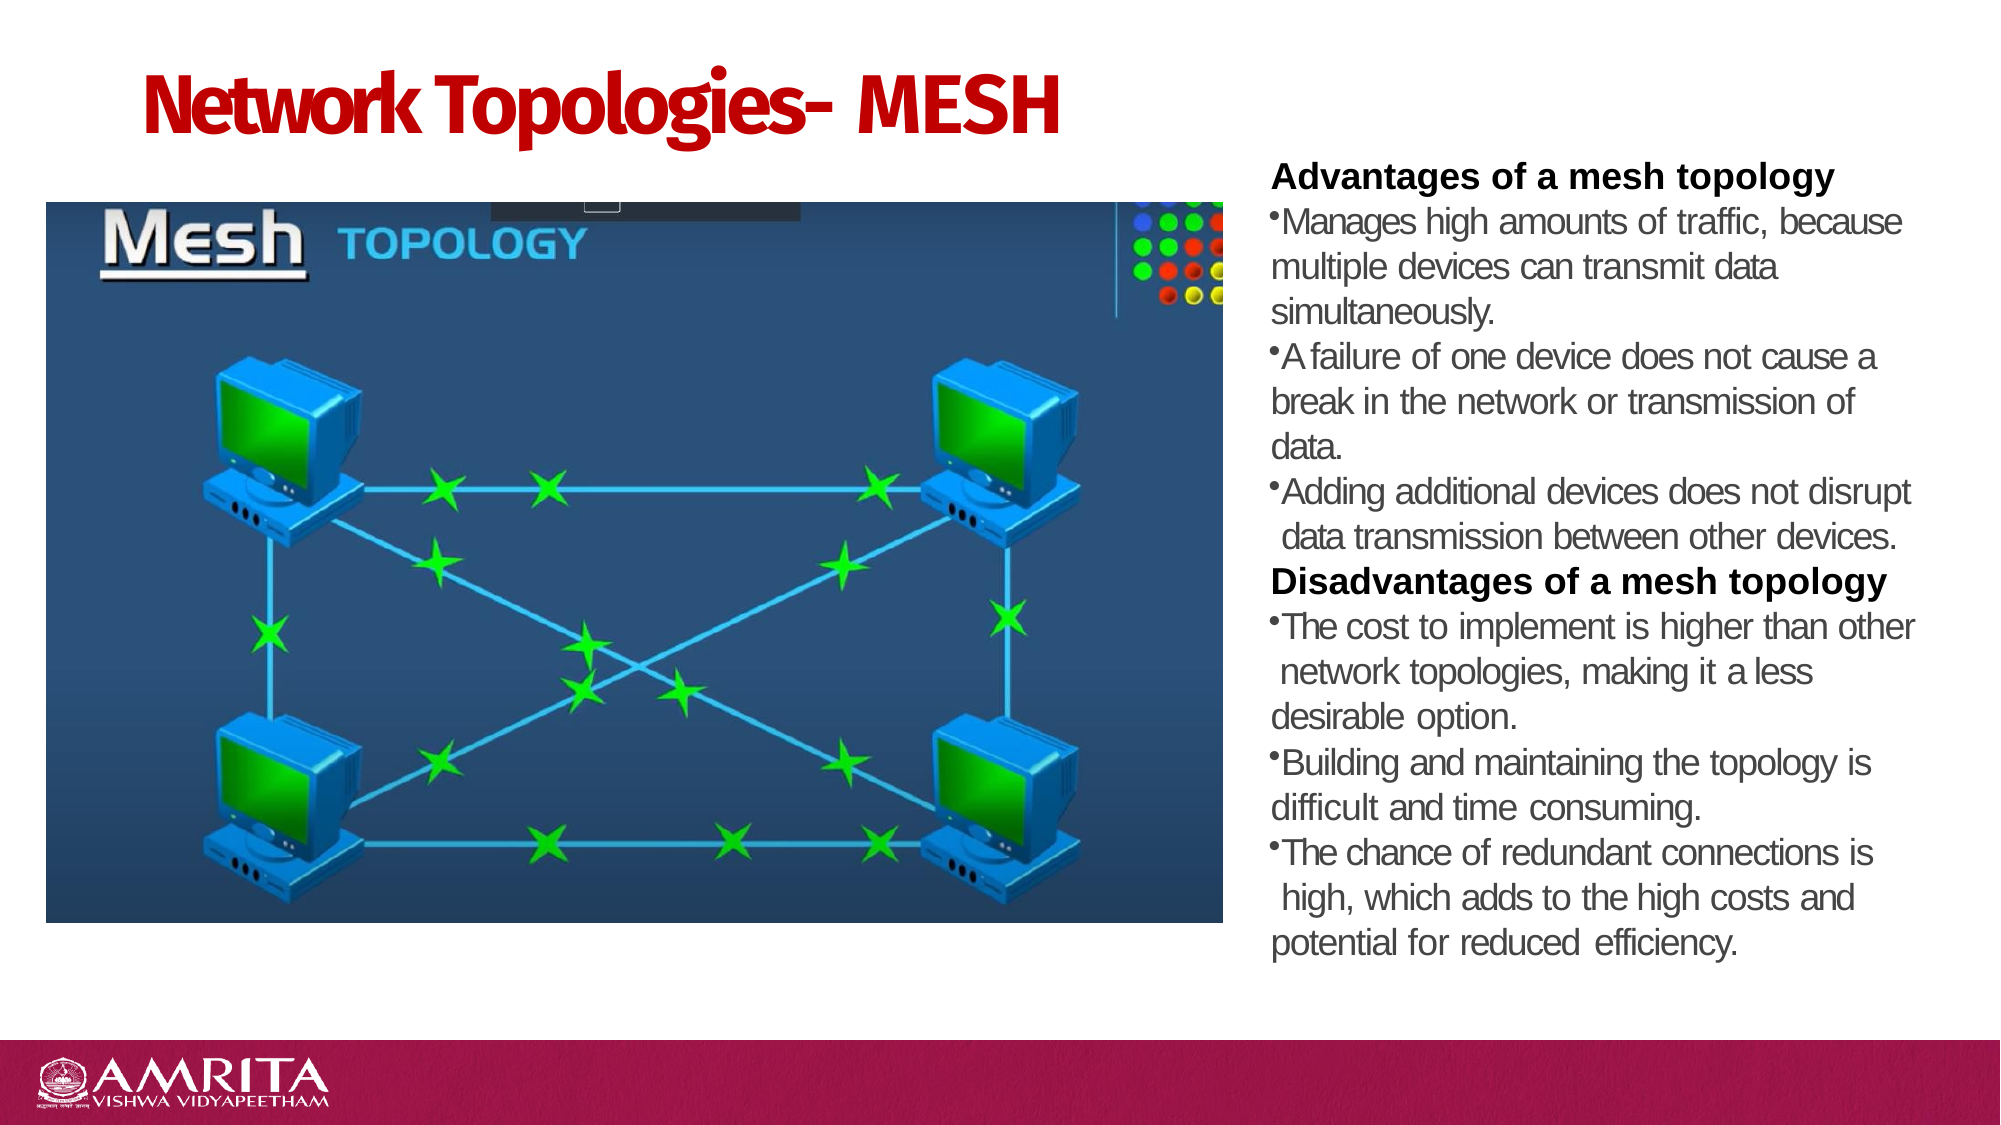

# Network Topologies- MESH
Advantages of a mesh topology
Manages high amounts of traffic, because  multiple devices can transmit data  simultaneously.
A failure of one device does not cause a  break in the network or transmission of  data.
Adding additional devices does not disrupt  data transmission between other devices.  Disadvantages of a mesh topology
The cost to implement is higher than other  network topologies, making it a less  desirable option.
Building and maintaining the topology is  difficult and time consuming.
The chance of redundant connections is  high, which adds to the high costs and  potential for reduced efficiency.